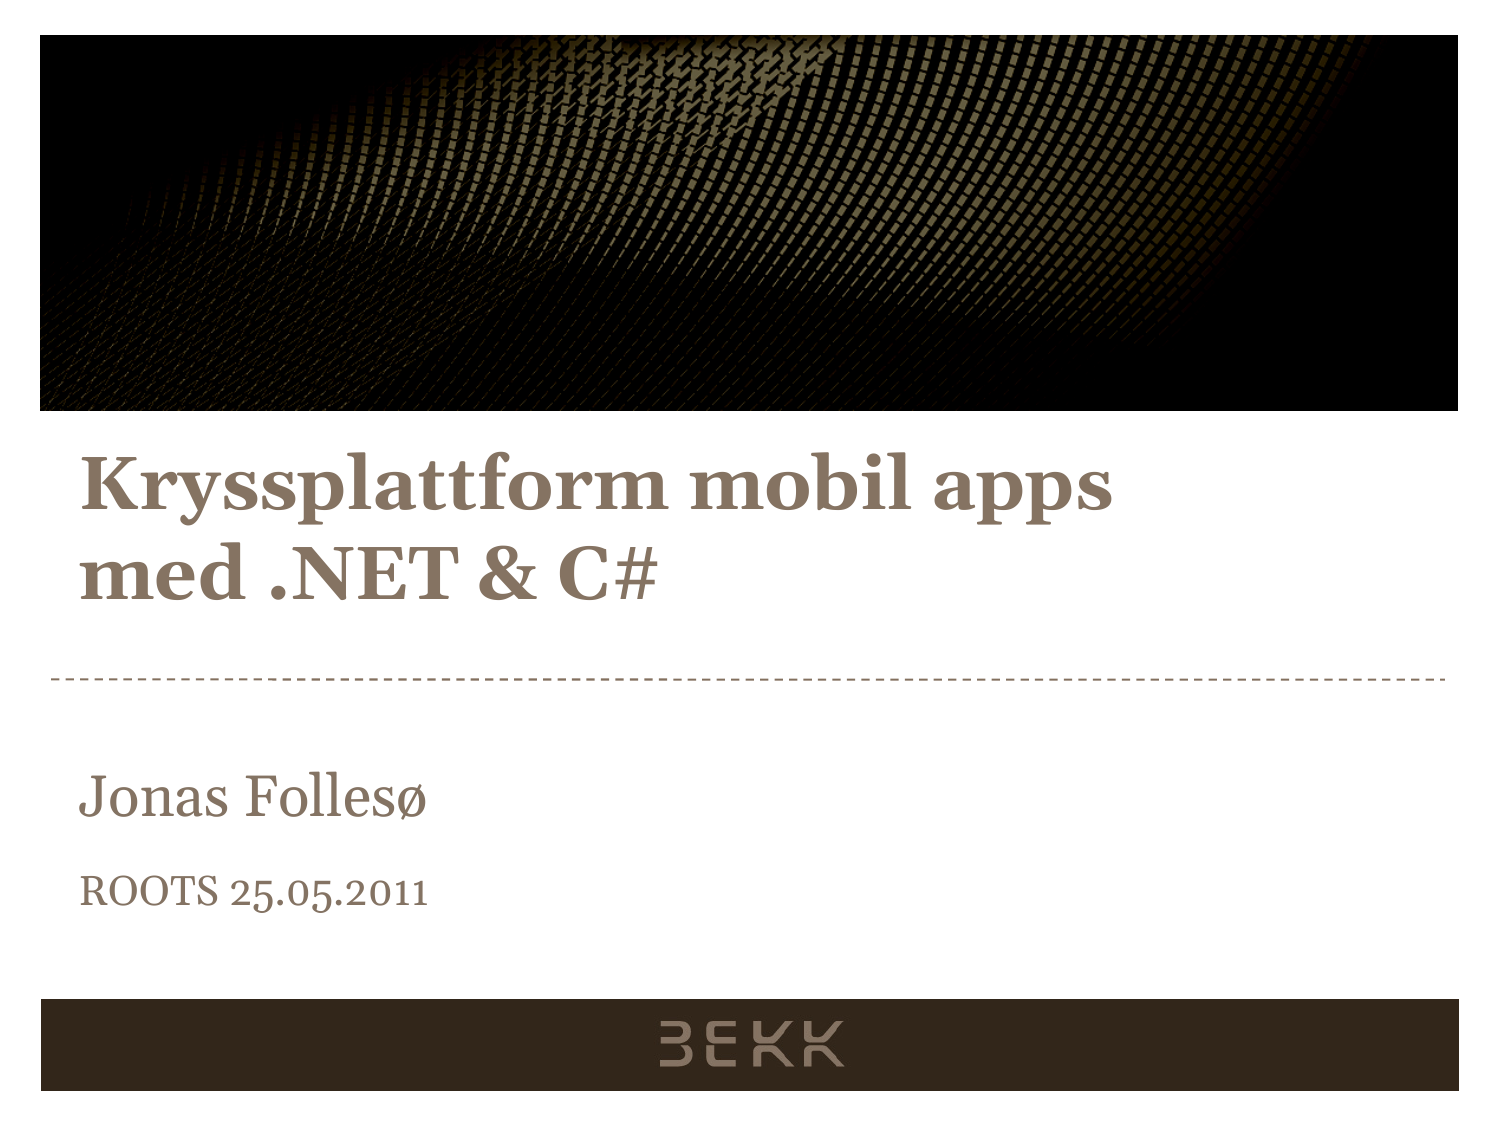

# Kryssplattform mobil apps med .NET & C#
Jonas Follesø
ROOTS 25.05.2011